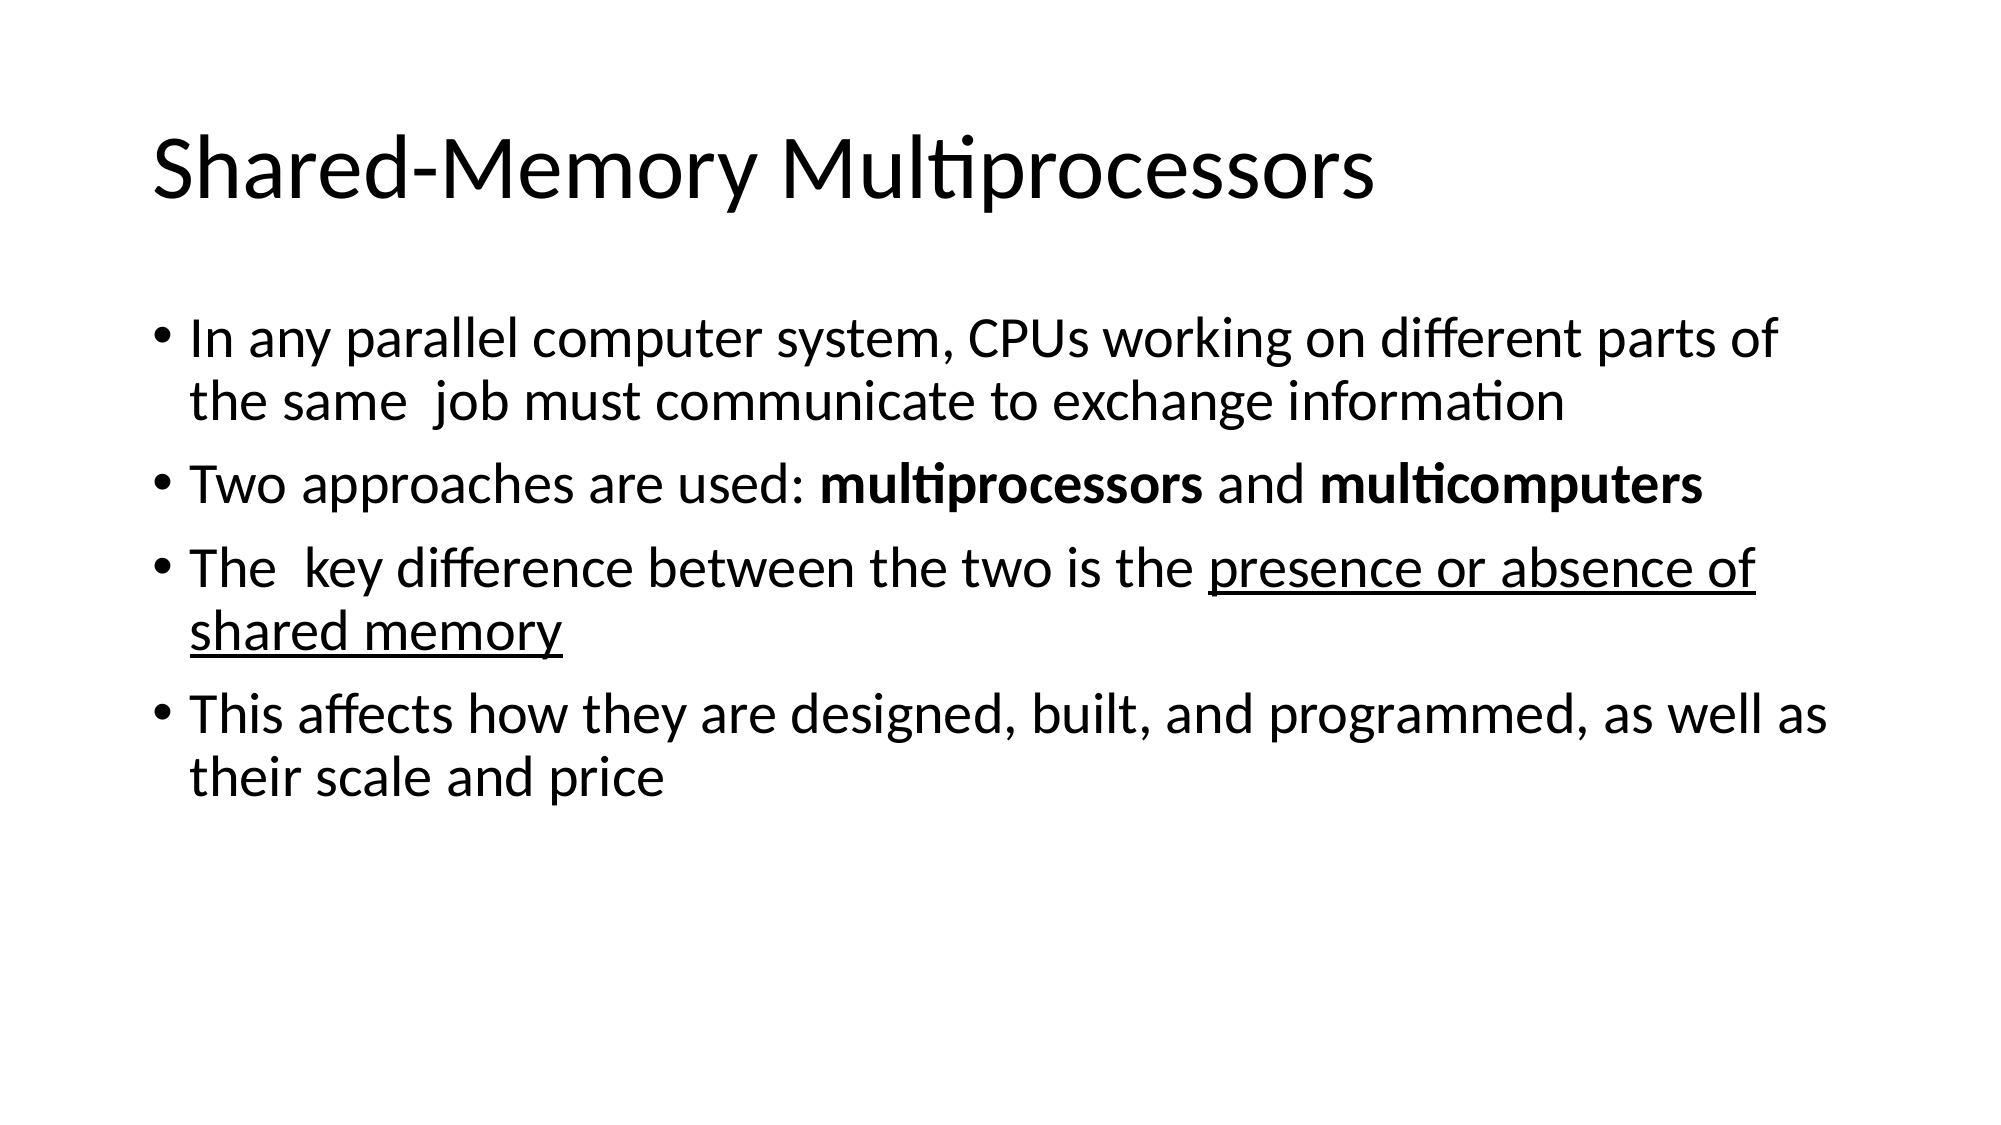

# Shared-Memory Multiprocessors
In any parallel computer system, CPUs working on different parts of the same  job must communicate to exchange information
Two approaches are used: multiprocessors and multicomputers
The  key difference between the two is the presence or absence of shared memory
This affects how they are designed, built, and programmed, as well as  their scale and price